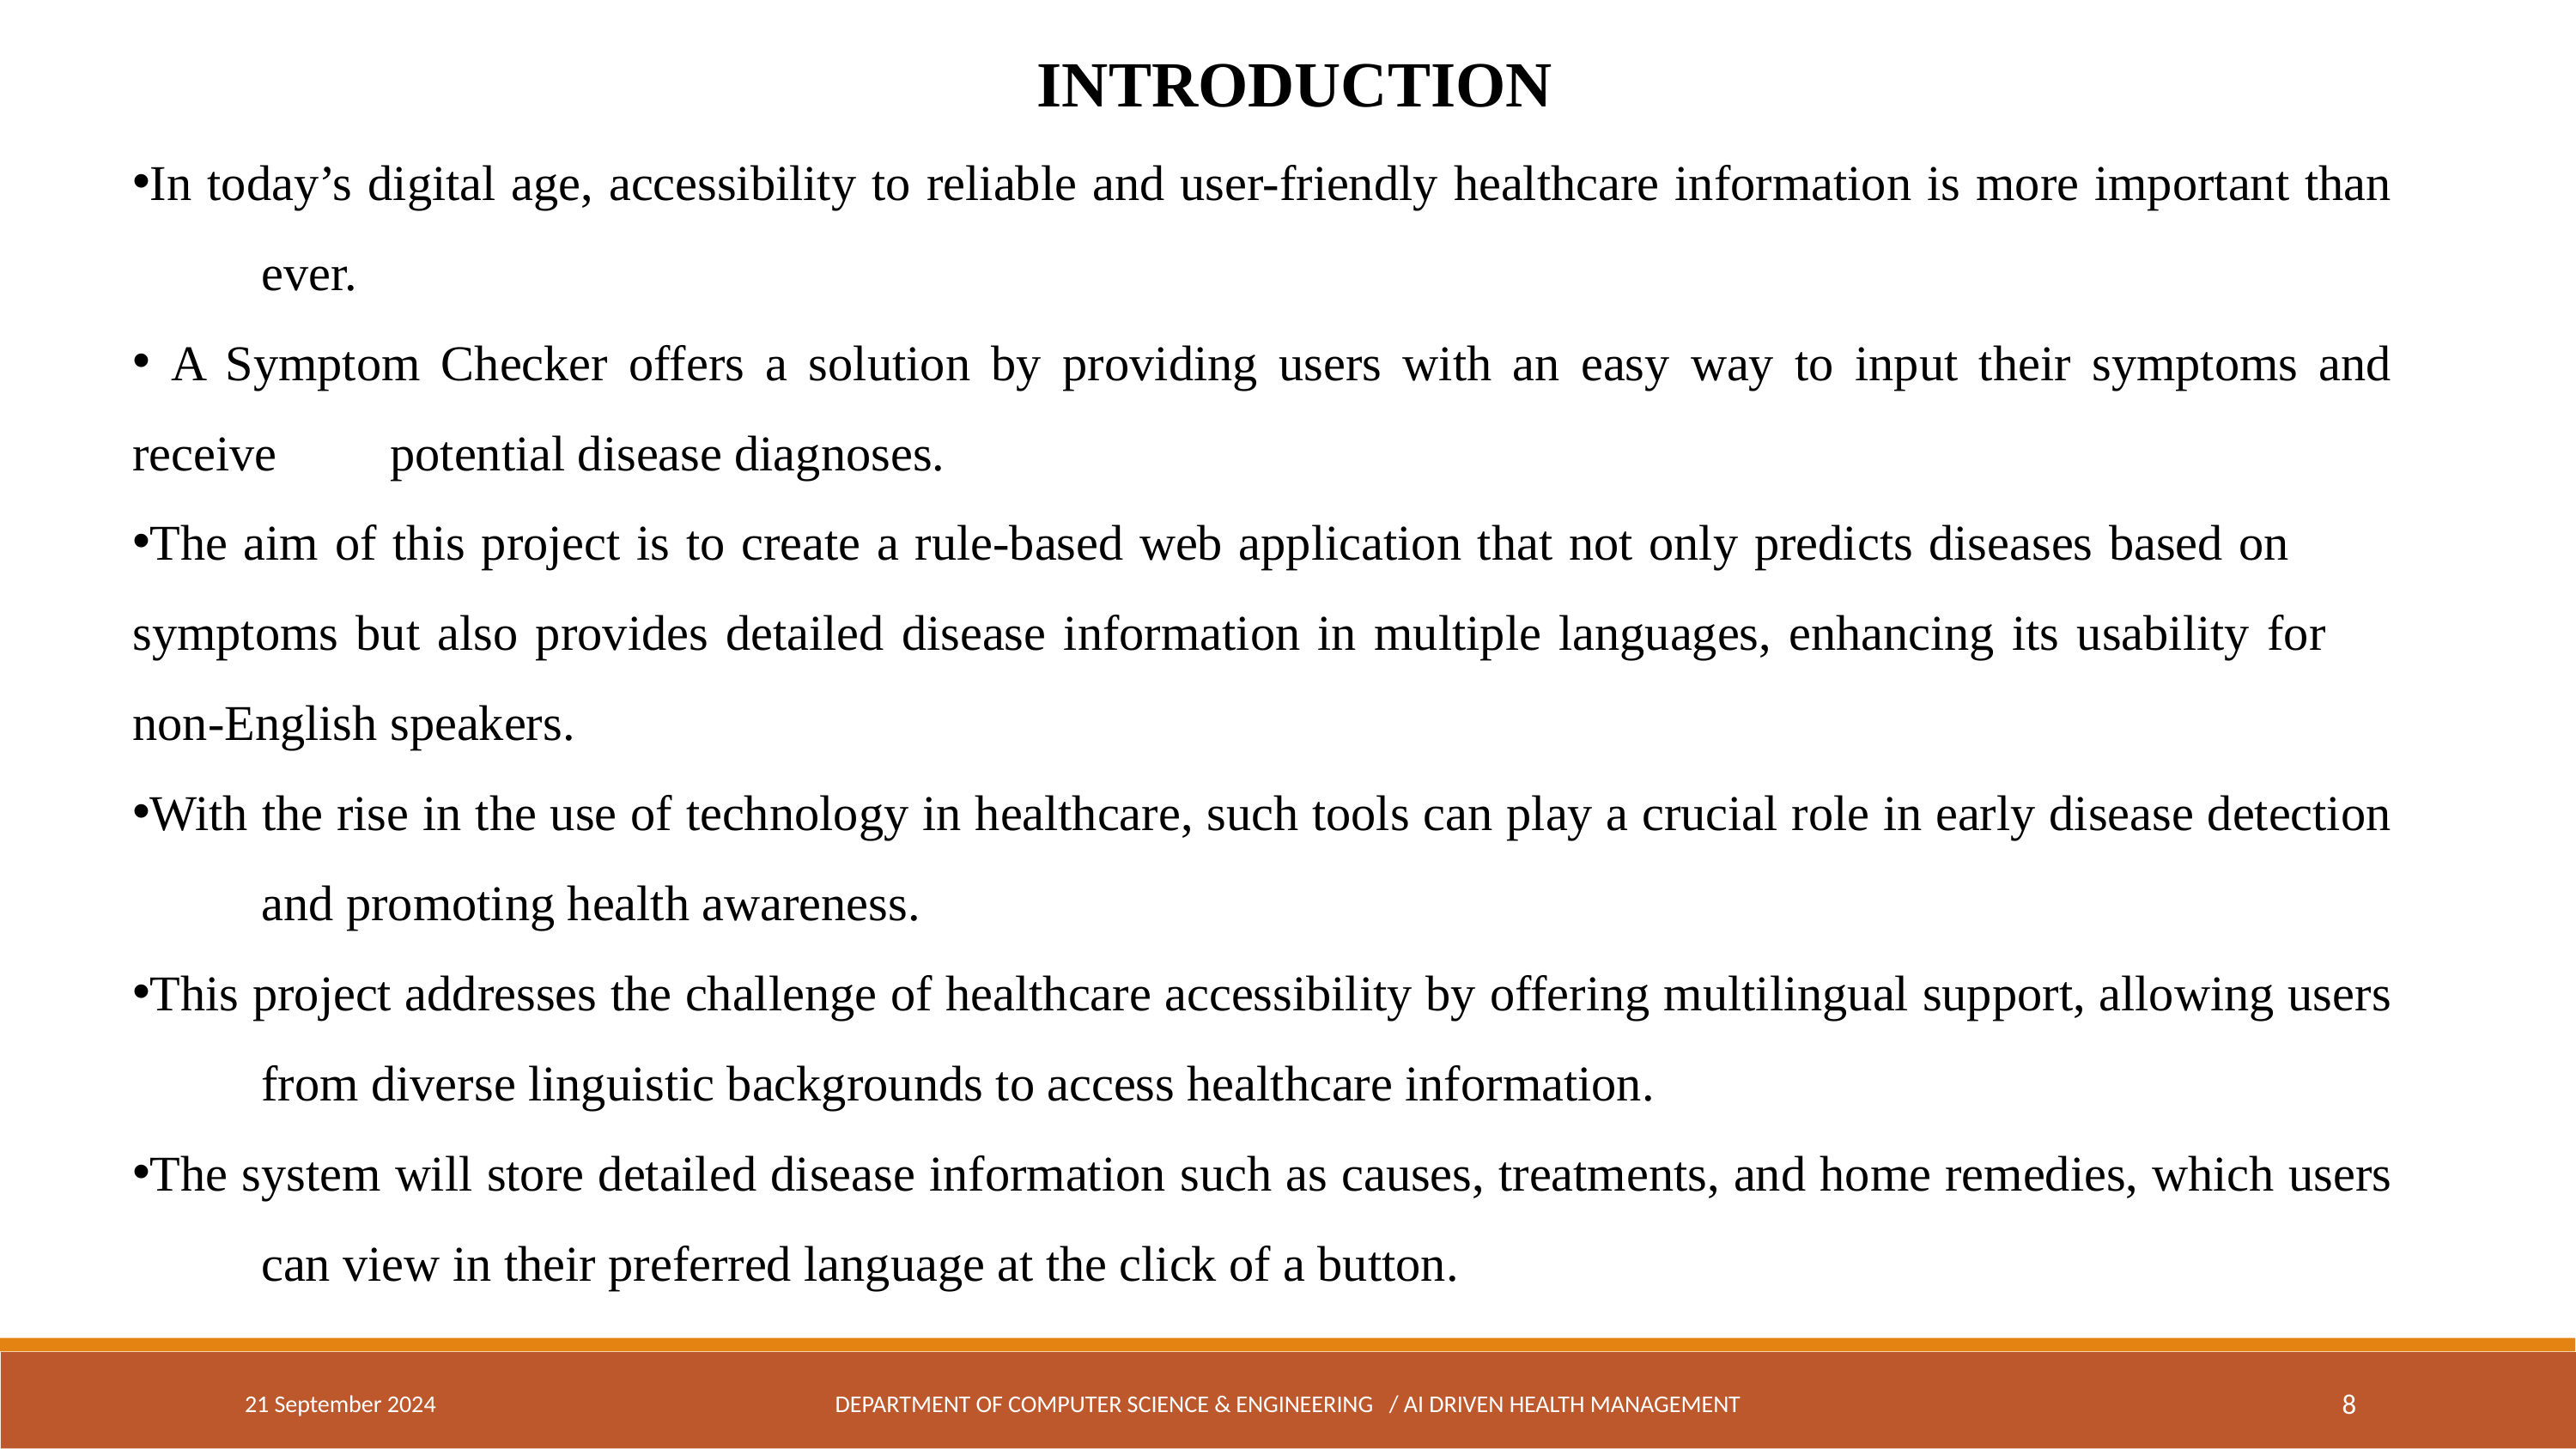

INTRODUCTION
In today’s digital age, accessibility to reliable and user-friendly healthcare information is more important than 	ever.
 A Symptom Checker offers a solution by providing users with an easy way to input their symptoms and receive 	potential disease diagnoses.
The aim of this project is to create a rule-based web application that not only predicts diseases based on 	symptoms but also provides detailed disease information in multiple languages, enhancing its usability for 	non-English speakers.
With the rise in the use of technology in healthcare, such tools can play a crucial role in early disease detection 	and promoting health awareness.
This project addresses the challenge of healthcare accessibility by offering multilingual support, allowing users 	from diverse linguistic backgrounds to access healthcare information.
The system will store detailed disease information such as causes, treatments, and home remedies, which users 	can view in their preferred language at the click of a button.

21 September 2024
DEPARTMENT OF COMPUTER SCIENCE & ENGINEERING   / AI DRIVEN HEALTH MANAGEMENT
8